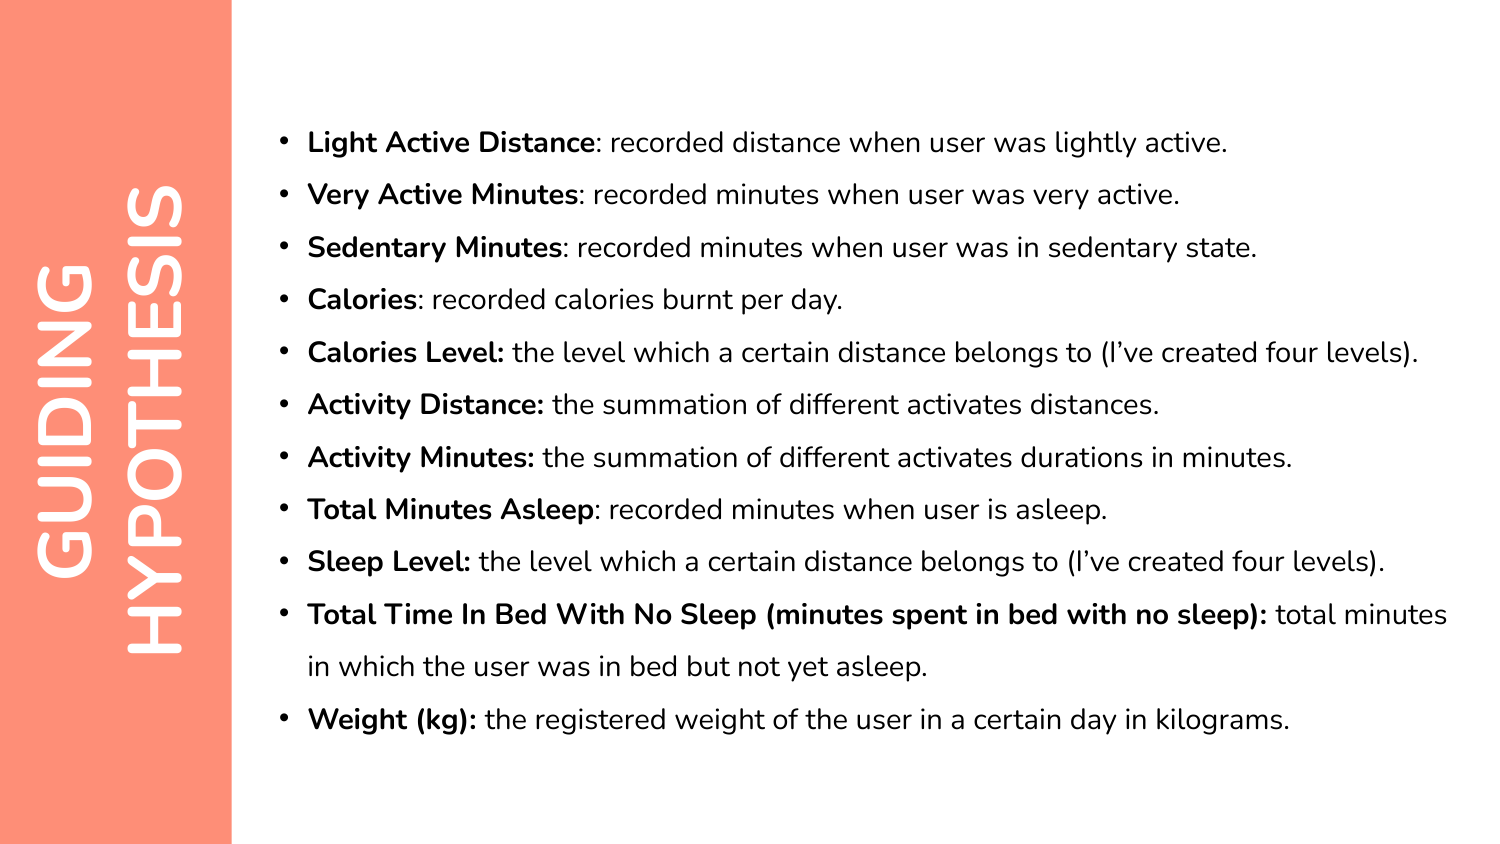

Light Active Distance: recorded distance when user was lightly active.
Very Active Minutes: recorded minutes when user was very active.
Sedentary Minutes: recorded minutes when user was in sedentary state.
Calories: recorded calories burnt per day.
Calories Level: the level which a certain distance belongs to (I’ve created four levels).
Activity Distance: the summation of different activates distances.
Activity Minutes: the summation of different activates durations in minutes.
Total Minutes Asleep: recorded minutes when user is asleep.
Sleep Level: the level which a certain distance belongs to (I’ve created four levels).
Total Time In Bed With No Sleep (minutes spent in bed with no sleep): total minutes in which the user was in bed but not yet asleep.
Weight (kg): the registered weight of the user in a certain day in kilograms.
GUIDING HYPOTHESIS